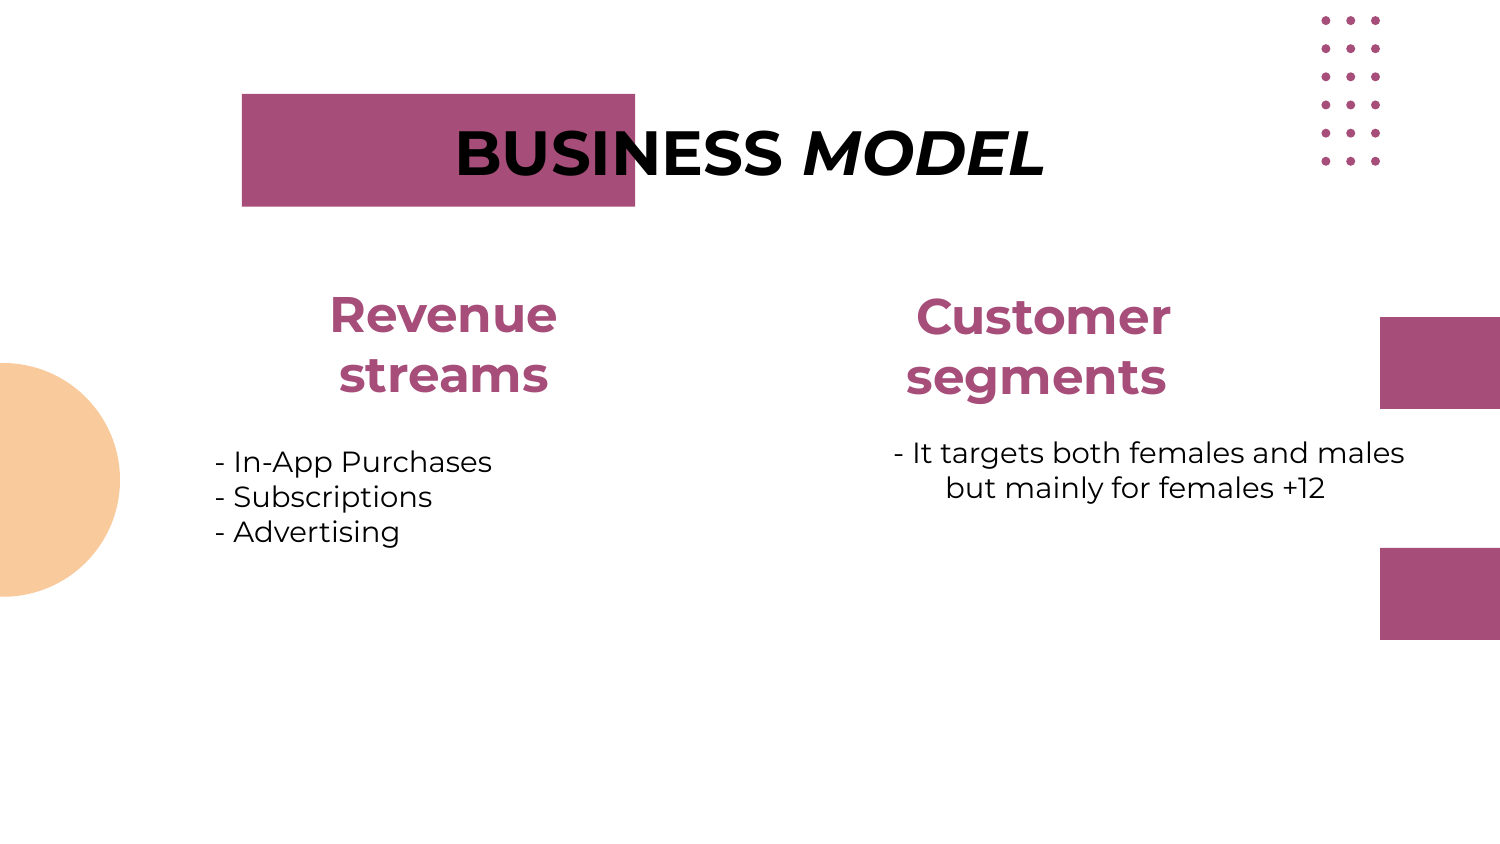

# BUSINESS MODEL

Revenue
streams
Customer segments

- It targets both females and males but mainly for females +12
- In-App Purchases
- Subscriptions
- Advertising